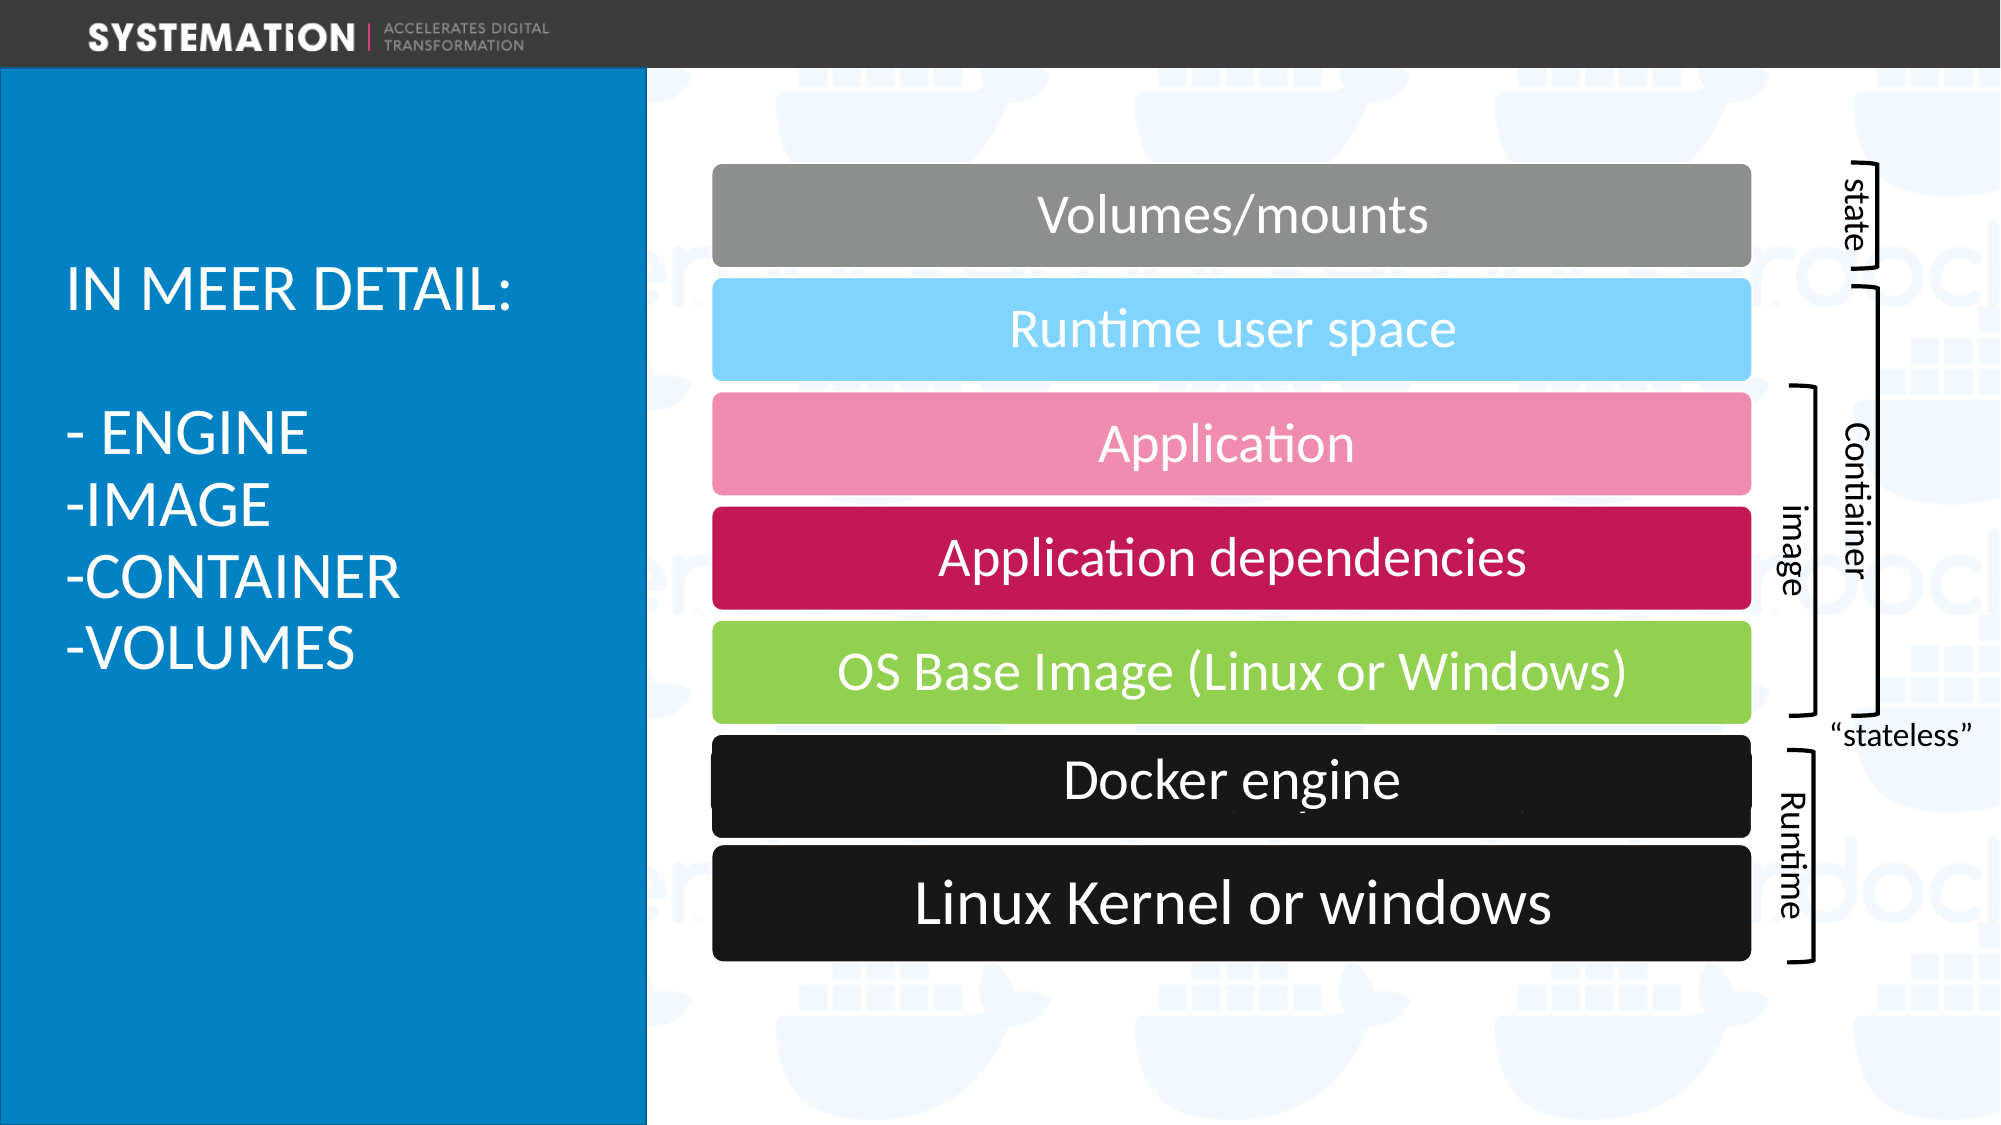

Volumes/mounts
Runtime user space
Application
Application dependencies
OS Base Image (Linux or Windows)
Linux Kernel (any linux OS)
state
# in meer detail: - Engine -Image -container -volumes
Contiainer
image
“stateless”
Docker engine
Linux Kernel or windows
Runtime